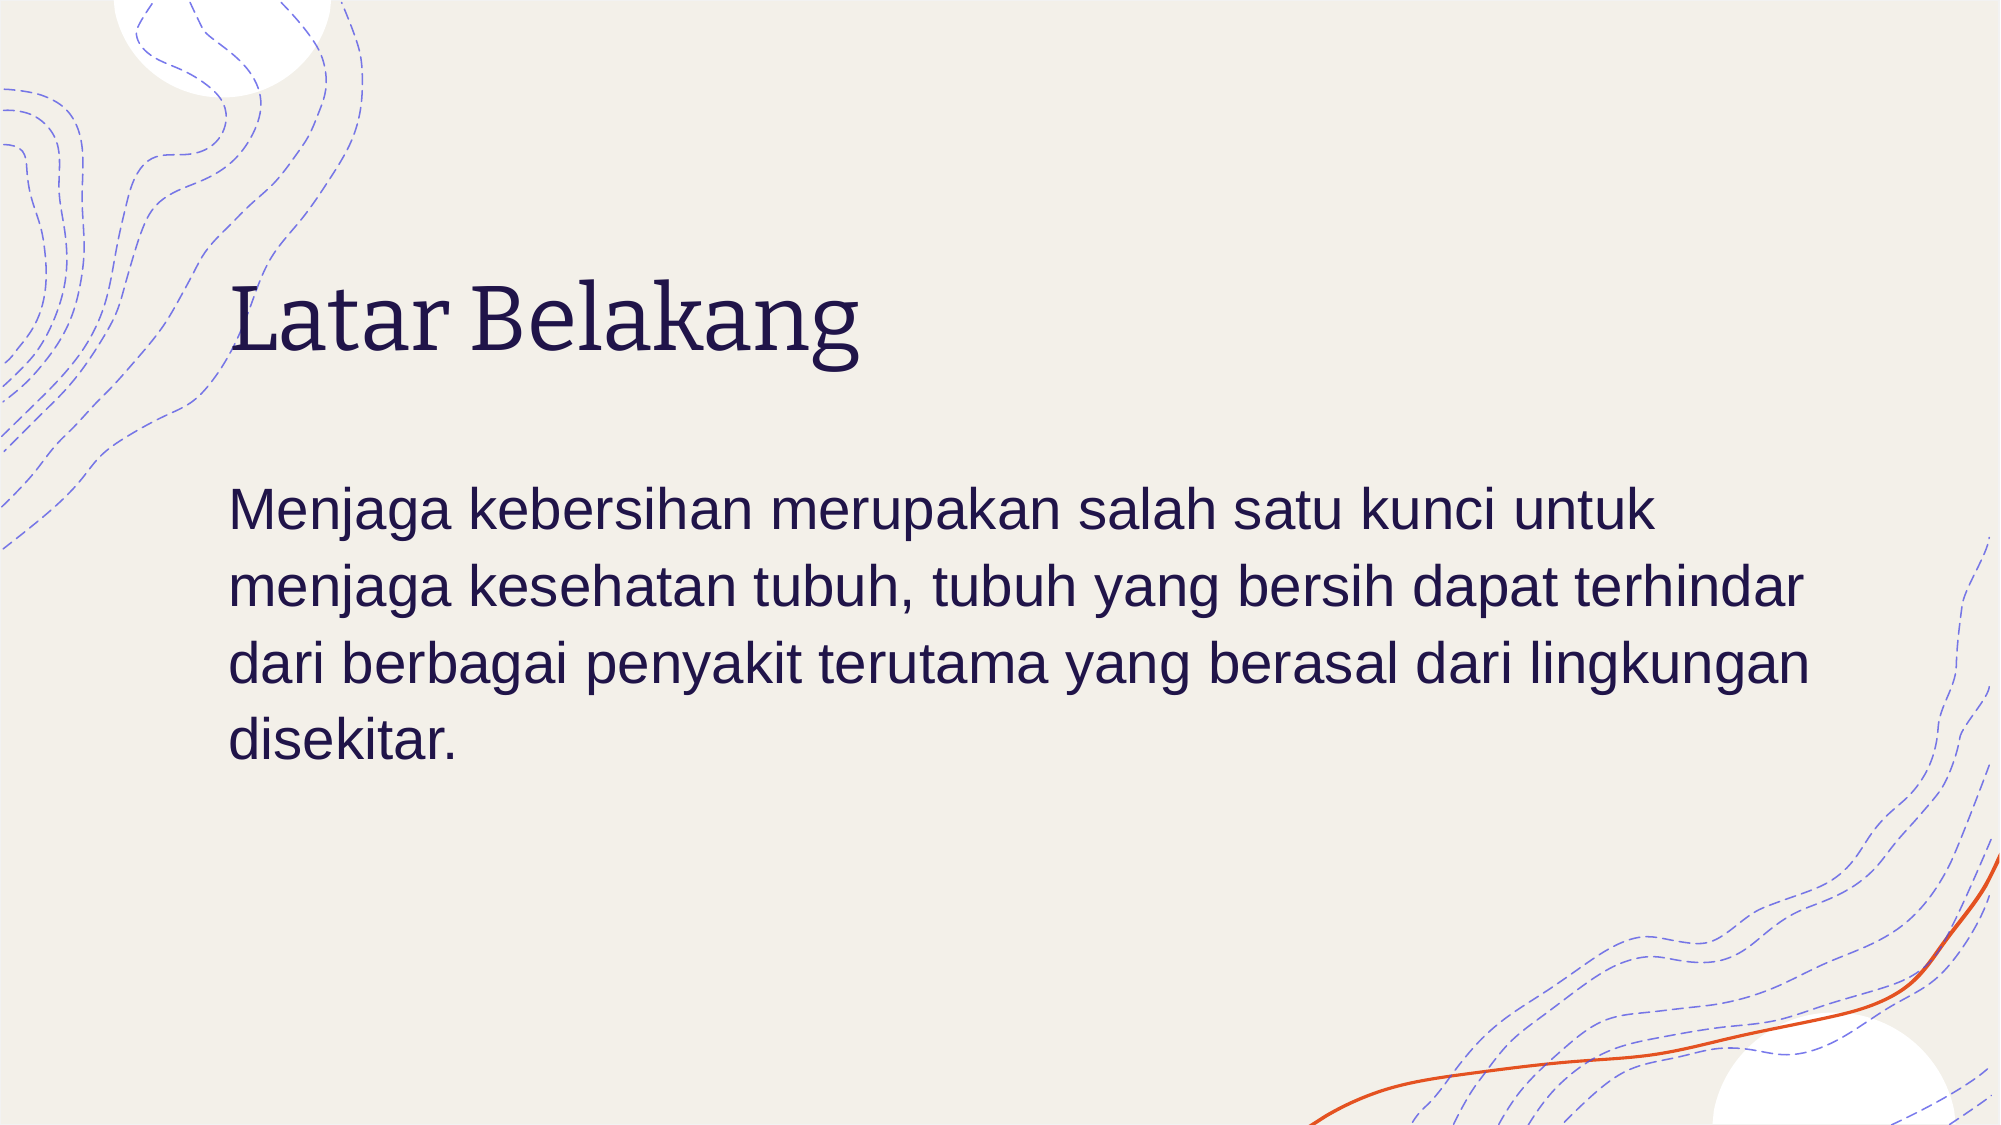

# Latar Belakang
Menjaga kebersihan merupakan salah satu kunci untuk menjaga kesehatan tubuh, tubuh yang bersih dapat terhindar dari berbagai penyakit terutama yang berasal dari lingkungan disekitar.